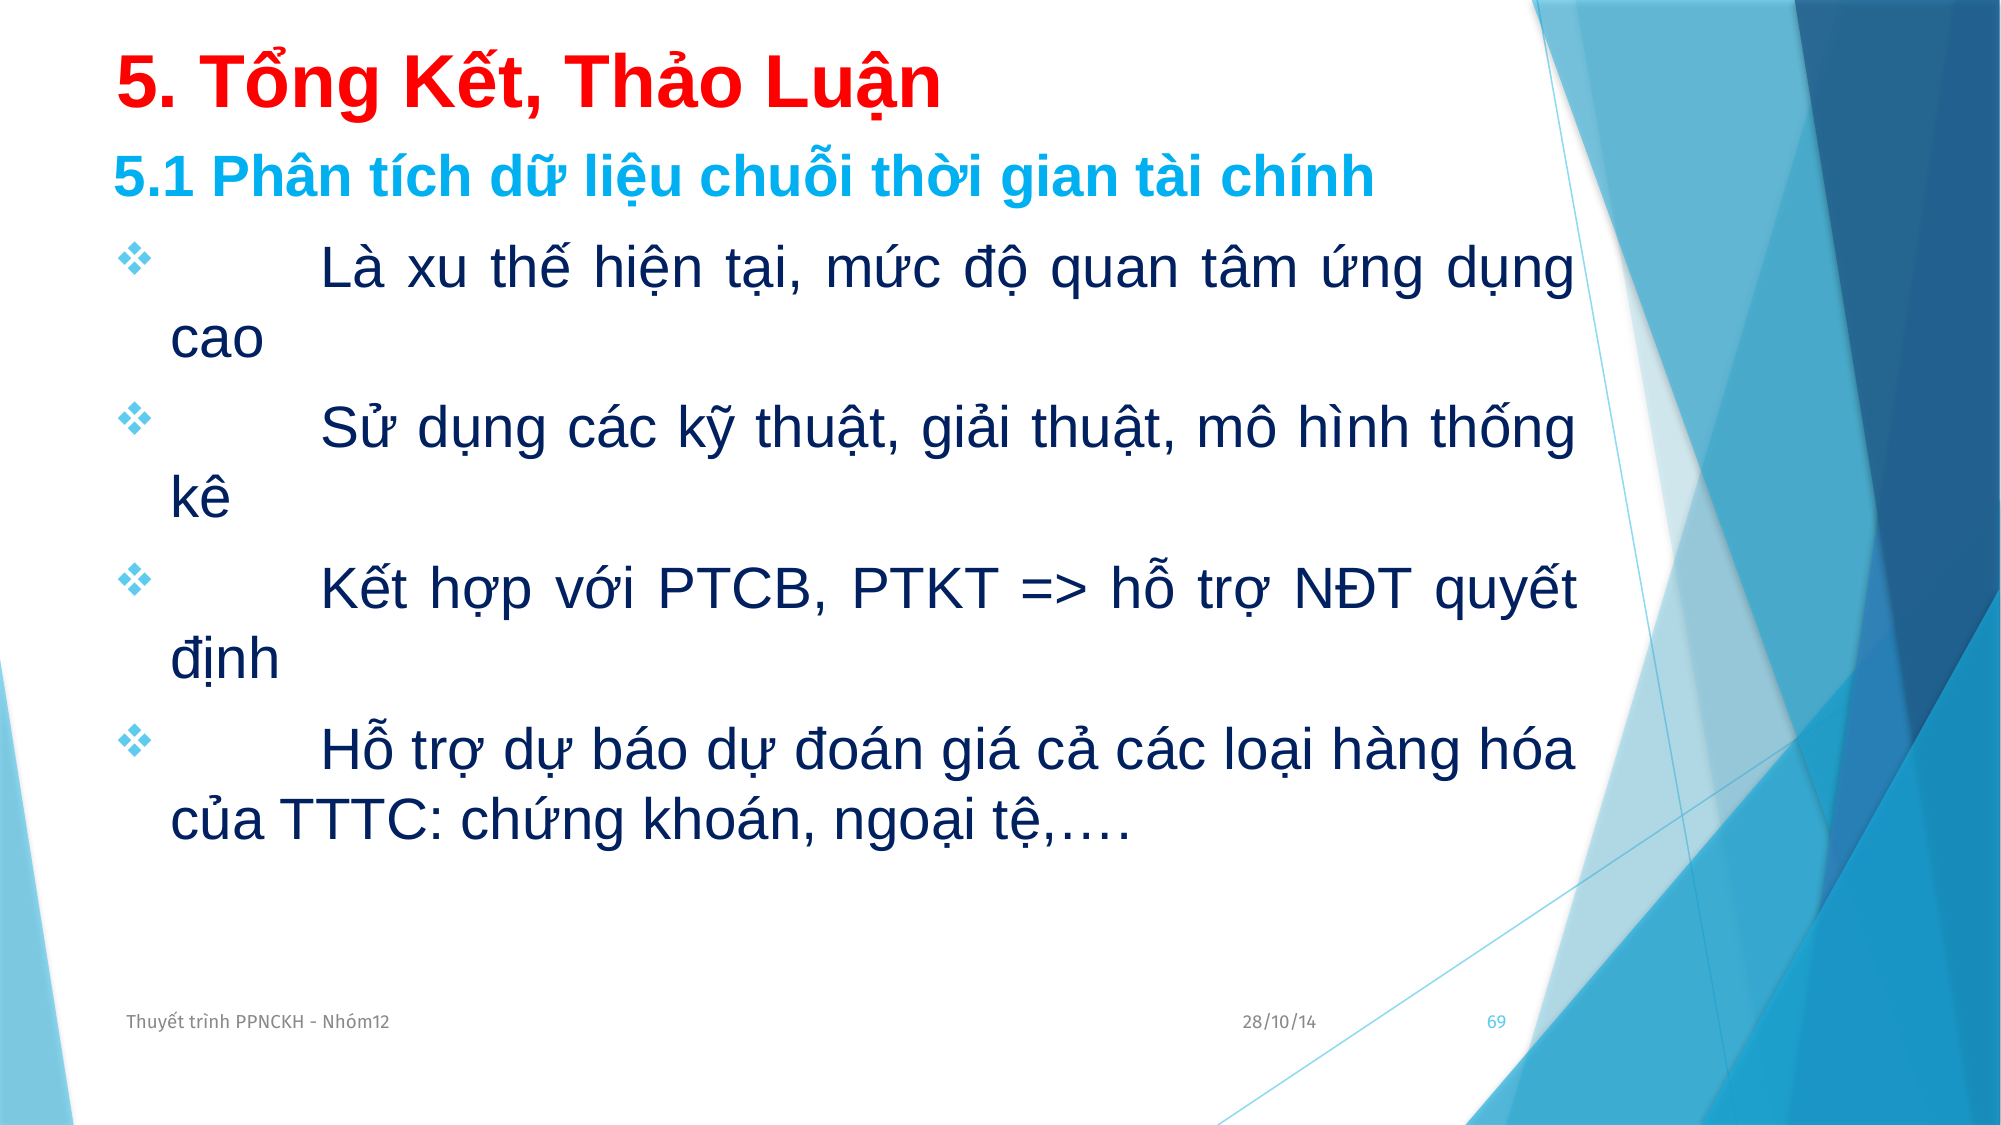

# 5. Tổng Kết, Thảo Luận
5.1 Phân tích dữ liệu chuỗi thời gian tài chính
	Là xu thế hiện tại, mức độ quan tâm ứng dụng cao
	Sử dụng các kỹ thuật, giải thuật, mô hình thống kê
	Kết hợp với PTCB, PTKT => hỗ trợ NĐT quyết định
	Hỗ trợ dự báo dự đoán giá cả các loại hàng hóa của TTTC: chứng khoán, ngoại tệ,….
Thuyết trình PPNCKH - Nhóm12
28/10/14
69